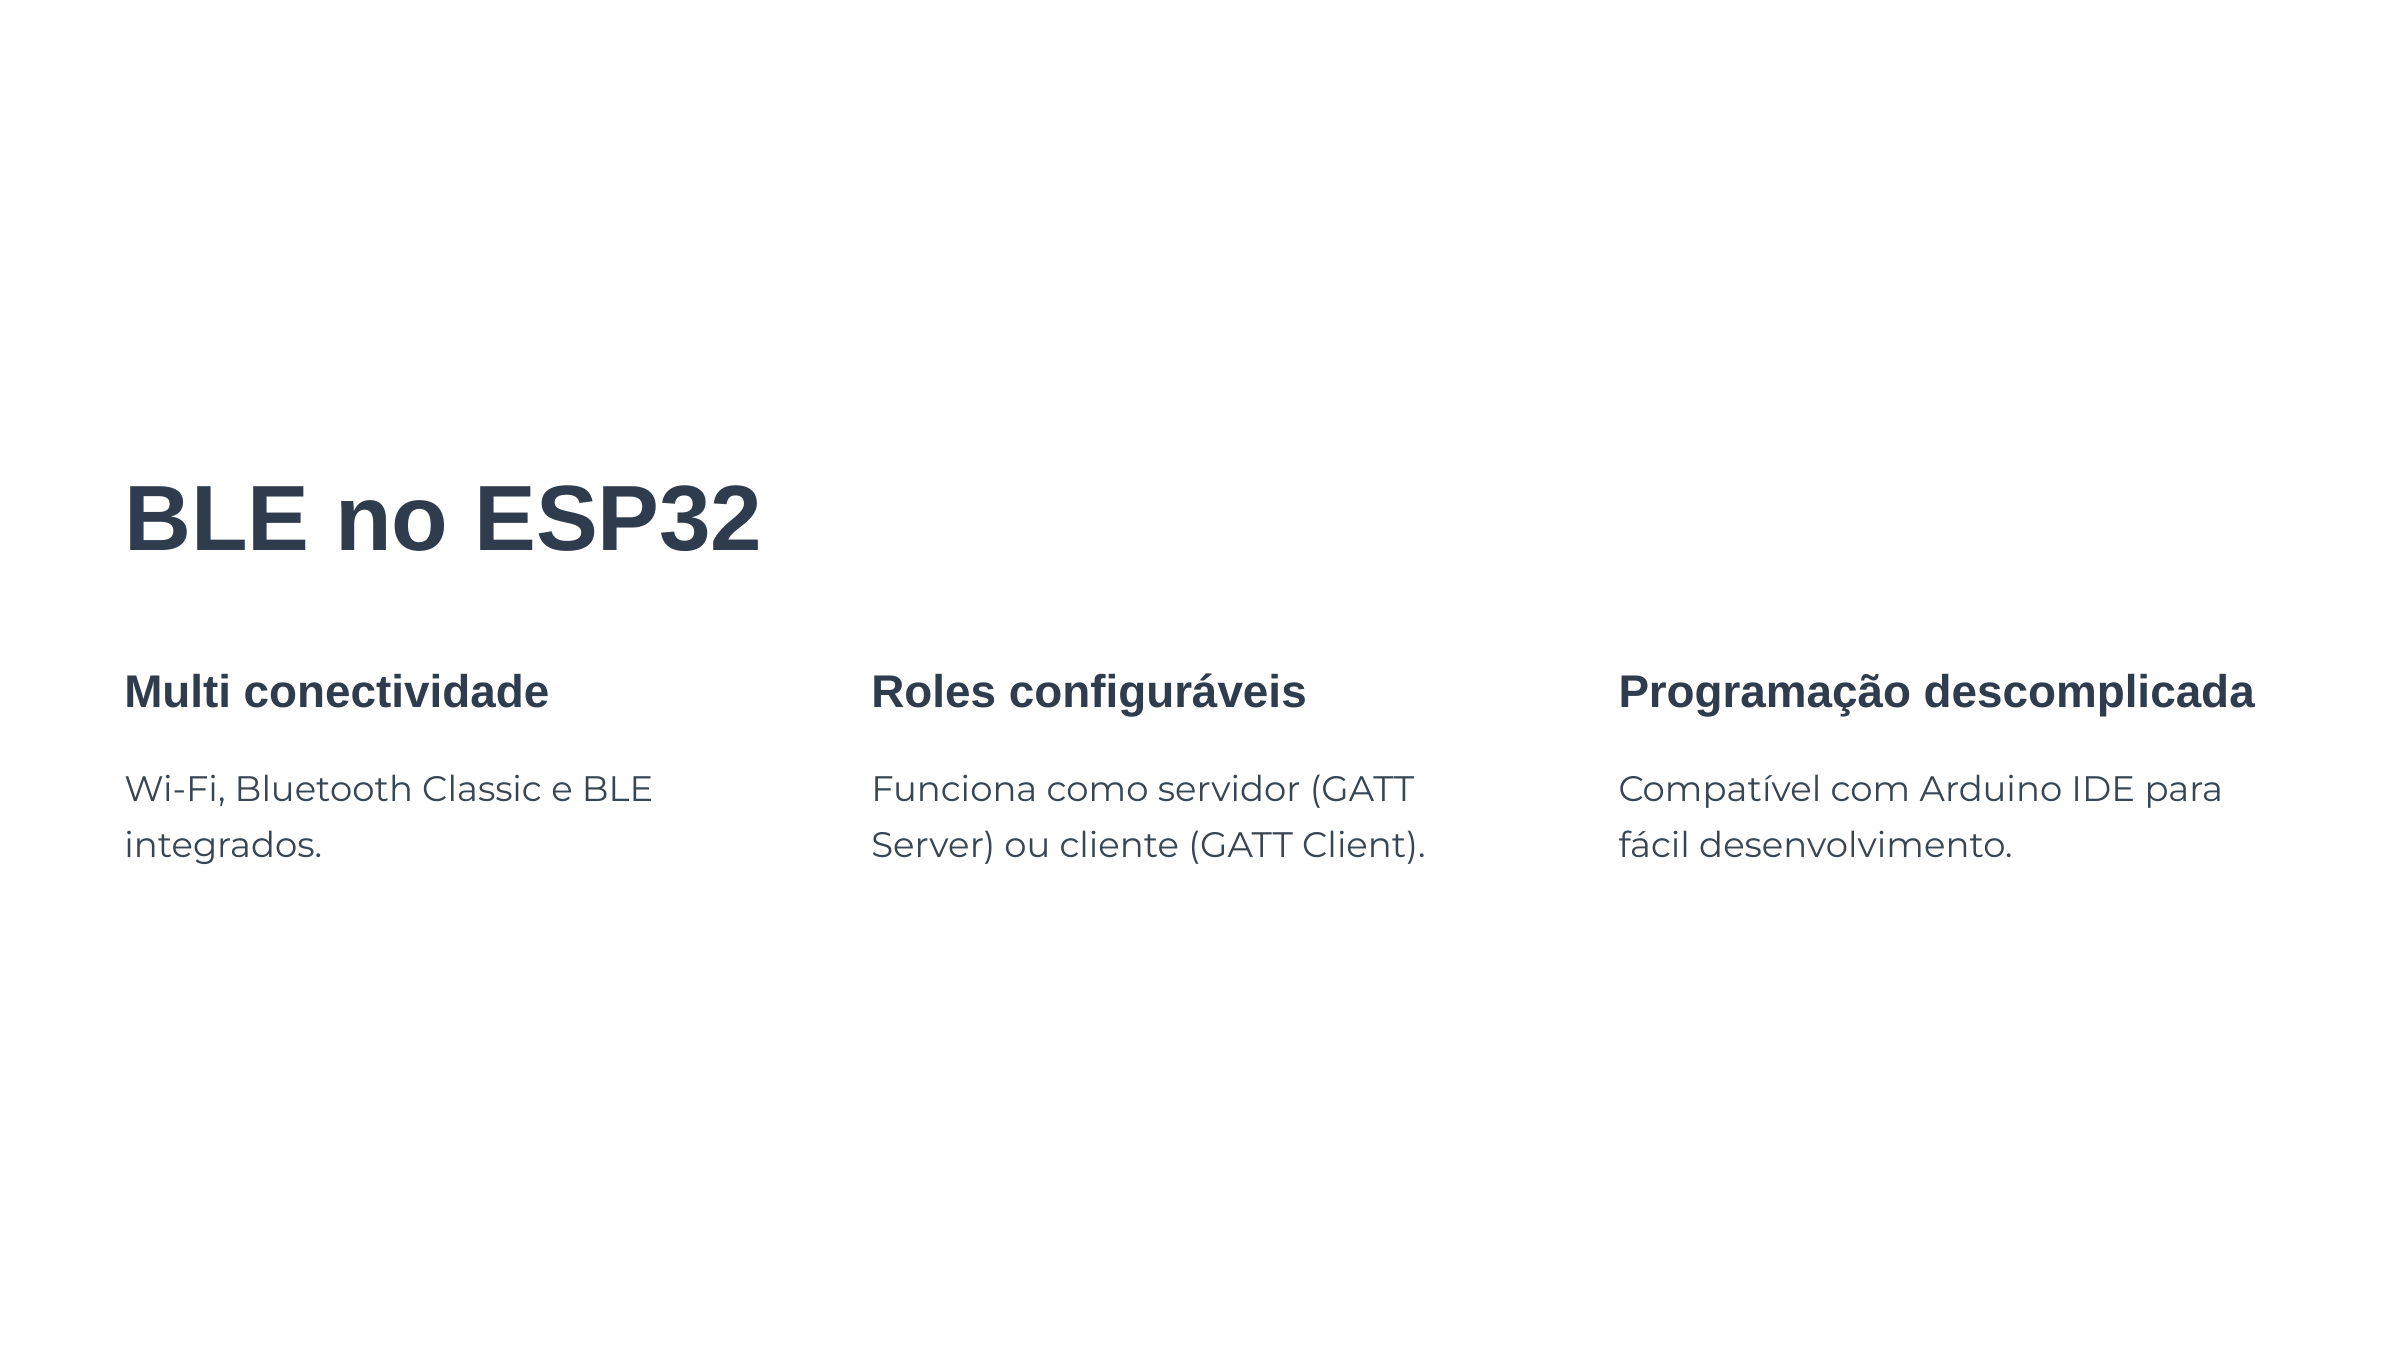

BLE no ESP32
Multi conectividade
Roles configuráveis
Programação descomplicada
Wi-Fi, Bluetooth Classic e BLE integrados.
Funciona como servidor (GATT Server) ou cliente (GATT Client).
Compatível com Arduino IDE para fácil desenvolvimento.